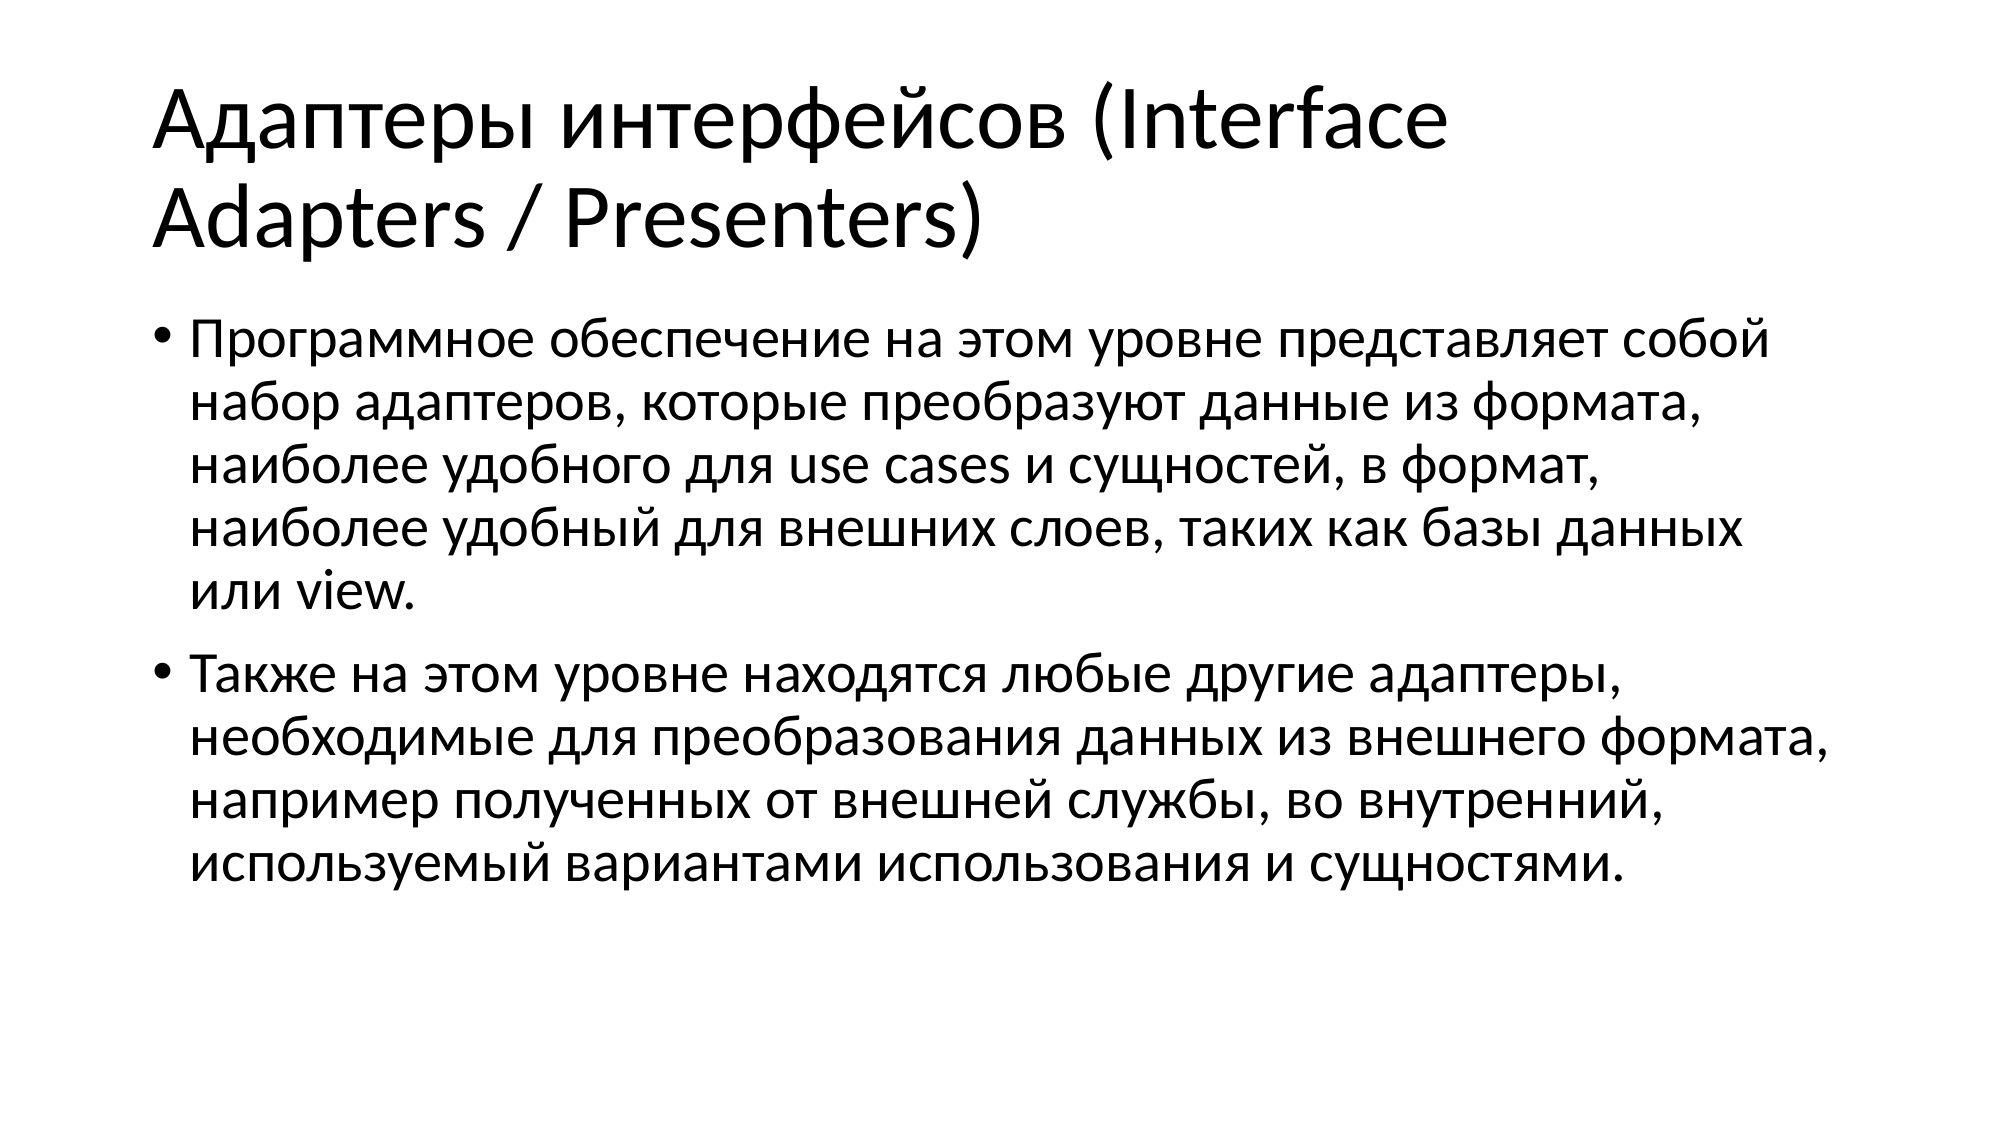

# Адаптеры интерфейсов (Interface Adapters / Presenters)
Программное обеспечение на этом уровне представляет собой набор адаптеров, которые преобразуют данные из формата, наиболее удобного для use cases и сущностей, в формат, наиболее удобный для внешних слоев, таких как базы данных или view.
Также на этом уровне находятся любые другие адаптеры, необходимые для преобразования данных из внешнего формата, например полученных от внешней службы, во внутренний, используемый вариантами использования и сущностями.